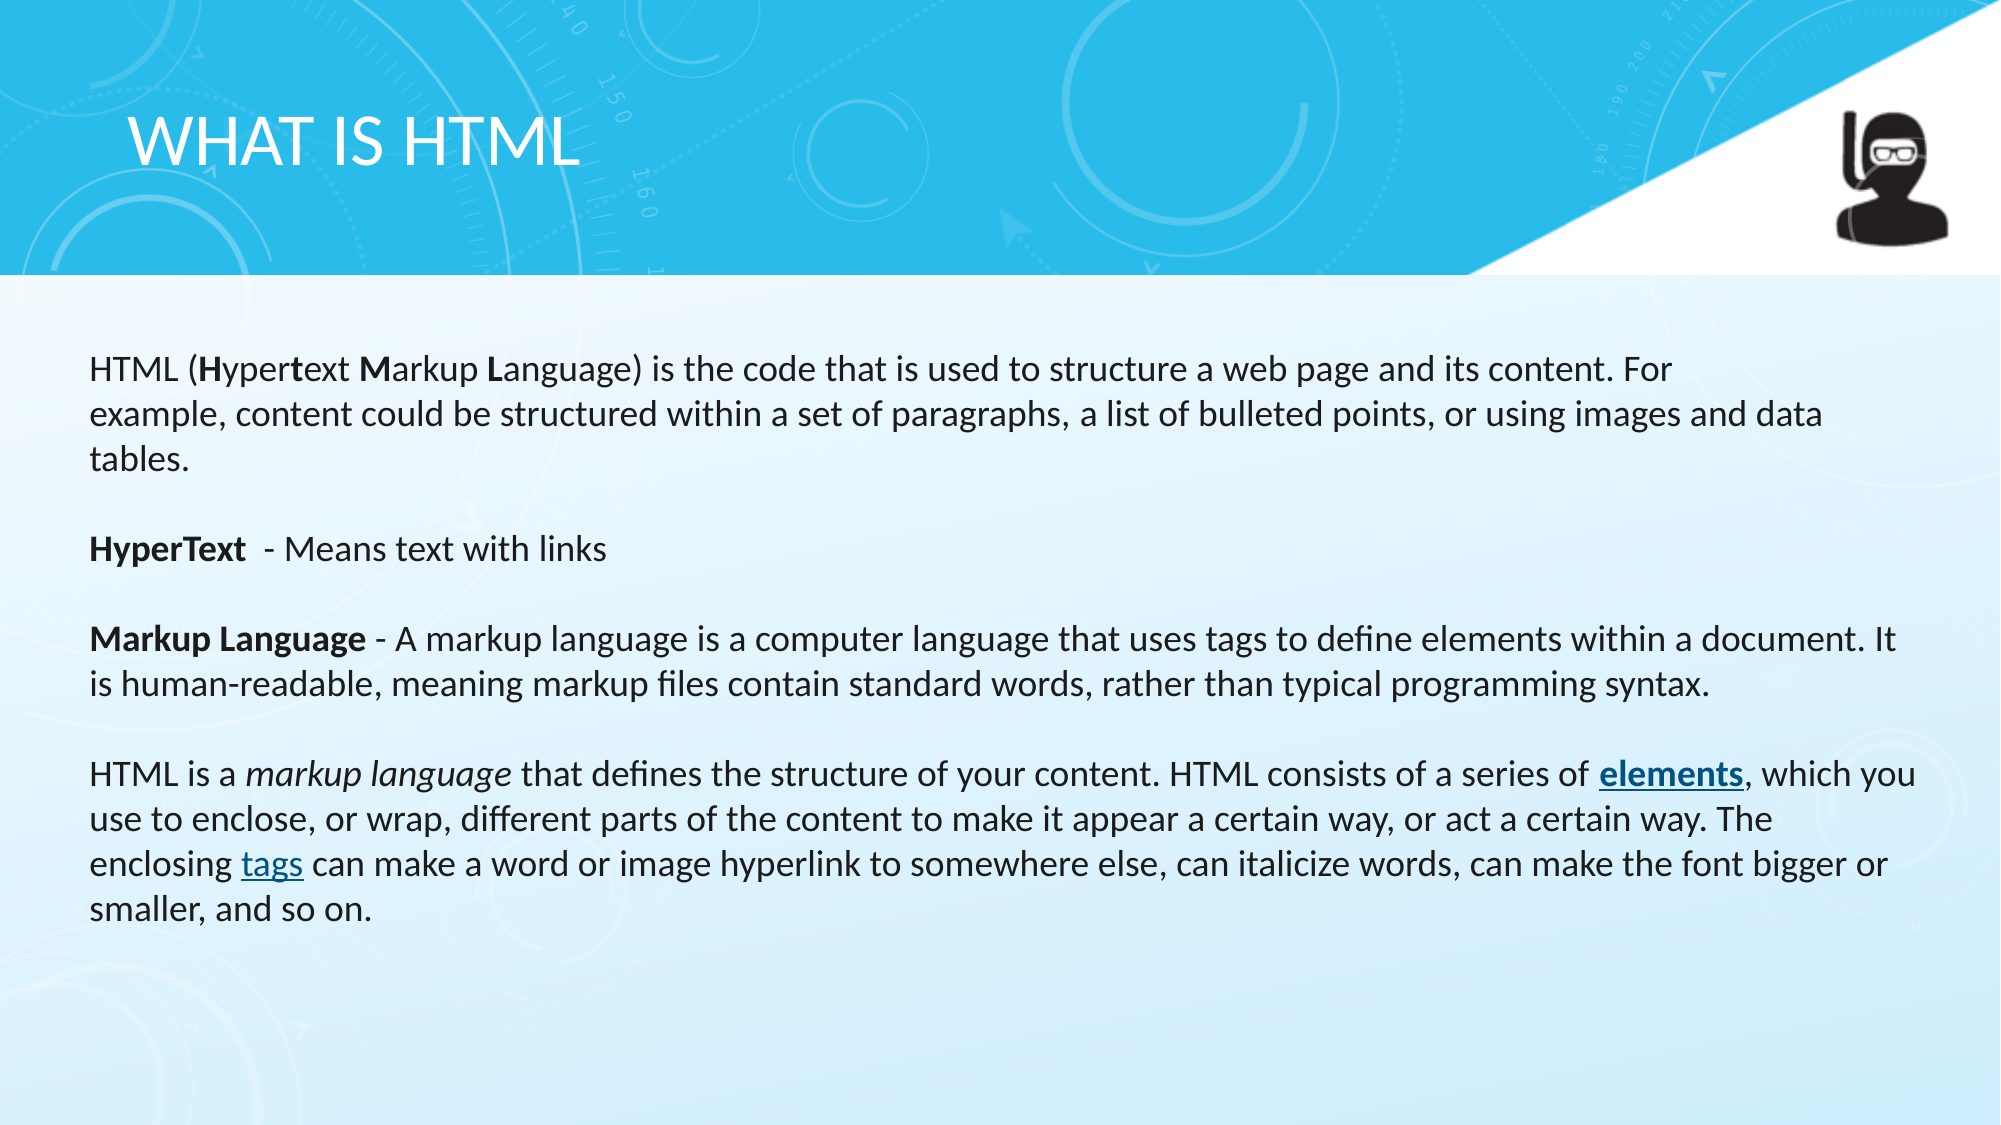

# WHAT IS HTML
HTML (Hypertext Markup Language) is the code that is used to structure a web page and its content. For example, content could be structured within a set of paragraphs, a list of bulleted points, or using images and data tables.

HyperText  - Means text with links

Markup Language - A markup language is a computer language that uses tags to define elements within a document. It is human-readable, meaning markup files contain standard words, rather than typical programming syntax.

HTML is a markup language that defines the structure of your content. HTML consists of a series of elements, which you use to enclose, or wrap, different parts of the content to make it appear a certain way, or act a certain way. The enclosing tags can make a word or image hyperlink to somewhere else, can italicize words, can make the font bigger or smaller, and so on.